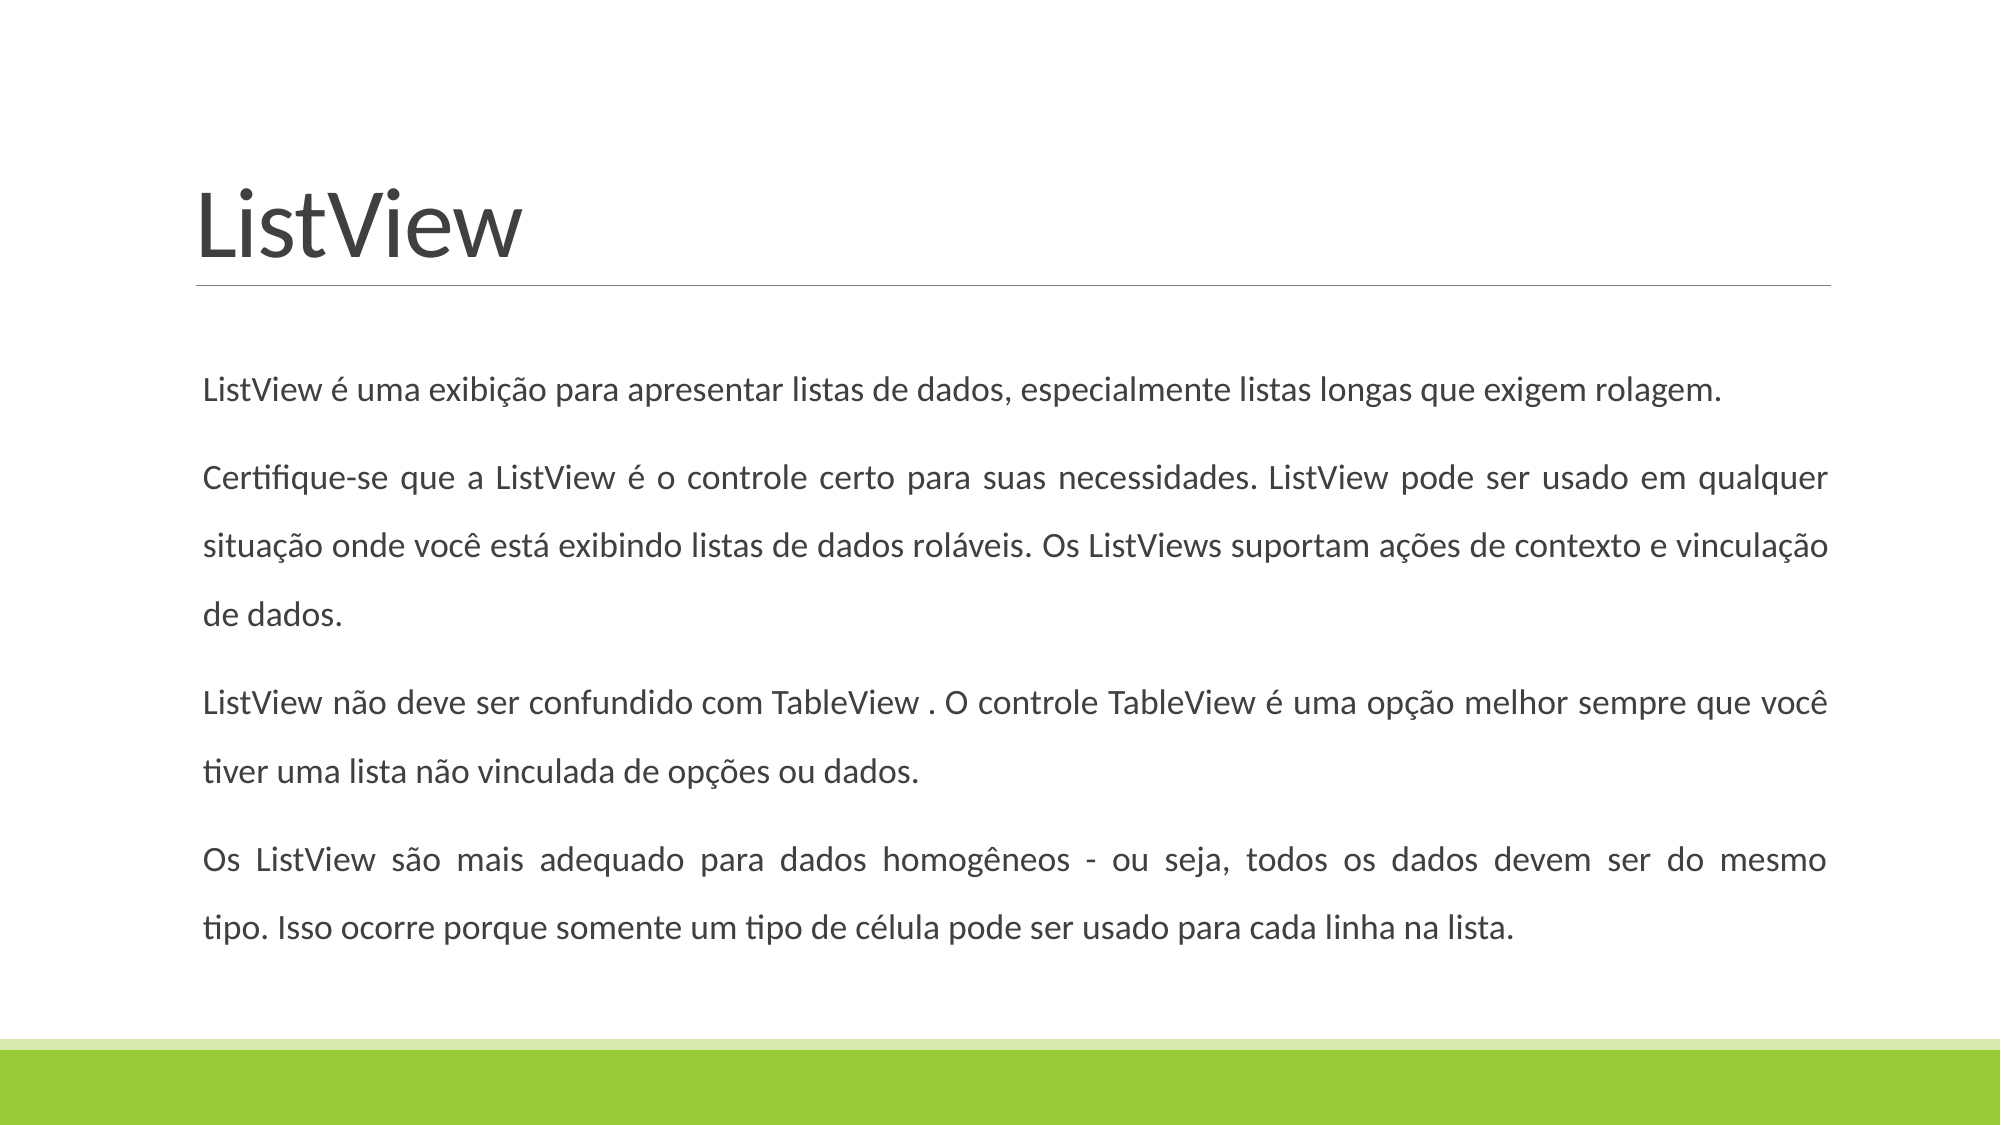

# ListView
ListView é uma exibição para apresentar listas de dados, especialmente listas longas que exigem rolagem.
Certifique-se que a ListView é o controle certo para suas necessidades. ListView pode ser usado em qualquer situação onde você está exibindo listas de dados roláveis. Os ListViews suportam ações de contexto e vinculação de dados.
ListView não deve ser confundido com TableView . O controle TableView é uma opção melhor sempre que você tiver uma lista não vinculada de opções ou dados.
Os ListView são mais adequado para dados homogêneos - ou seja, todos os dados devem ser do mesmo tipo. Isso ocorre porque somente um tipo de célula pode ser usado para cada linha na lista.